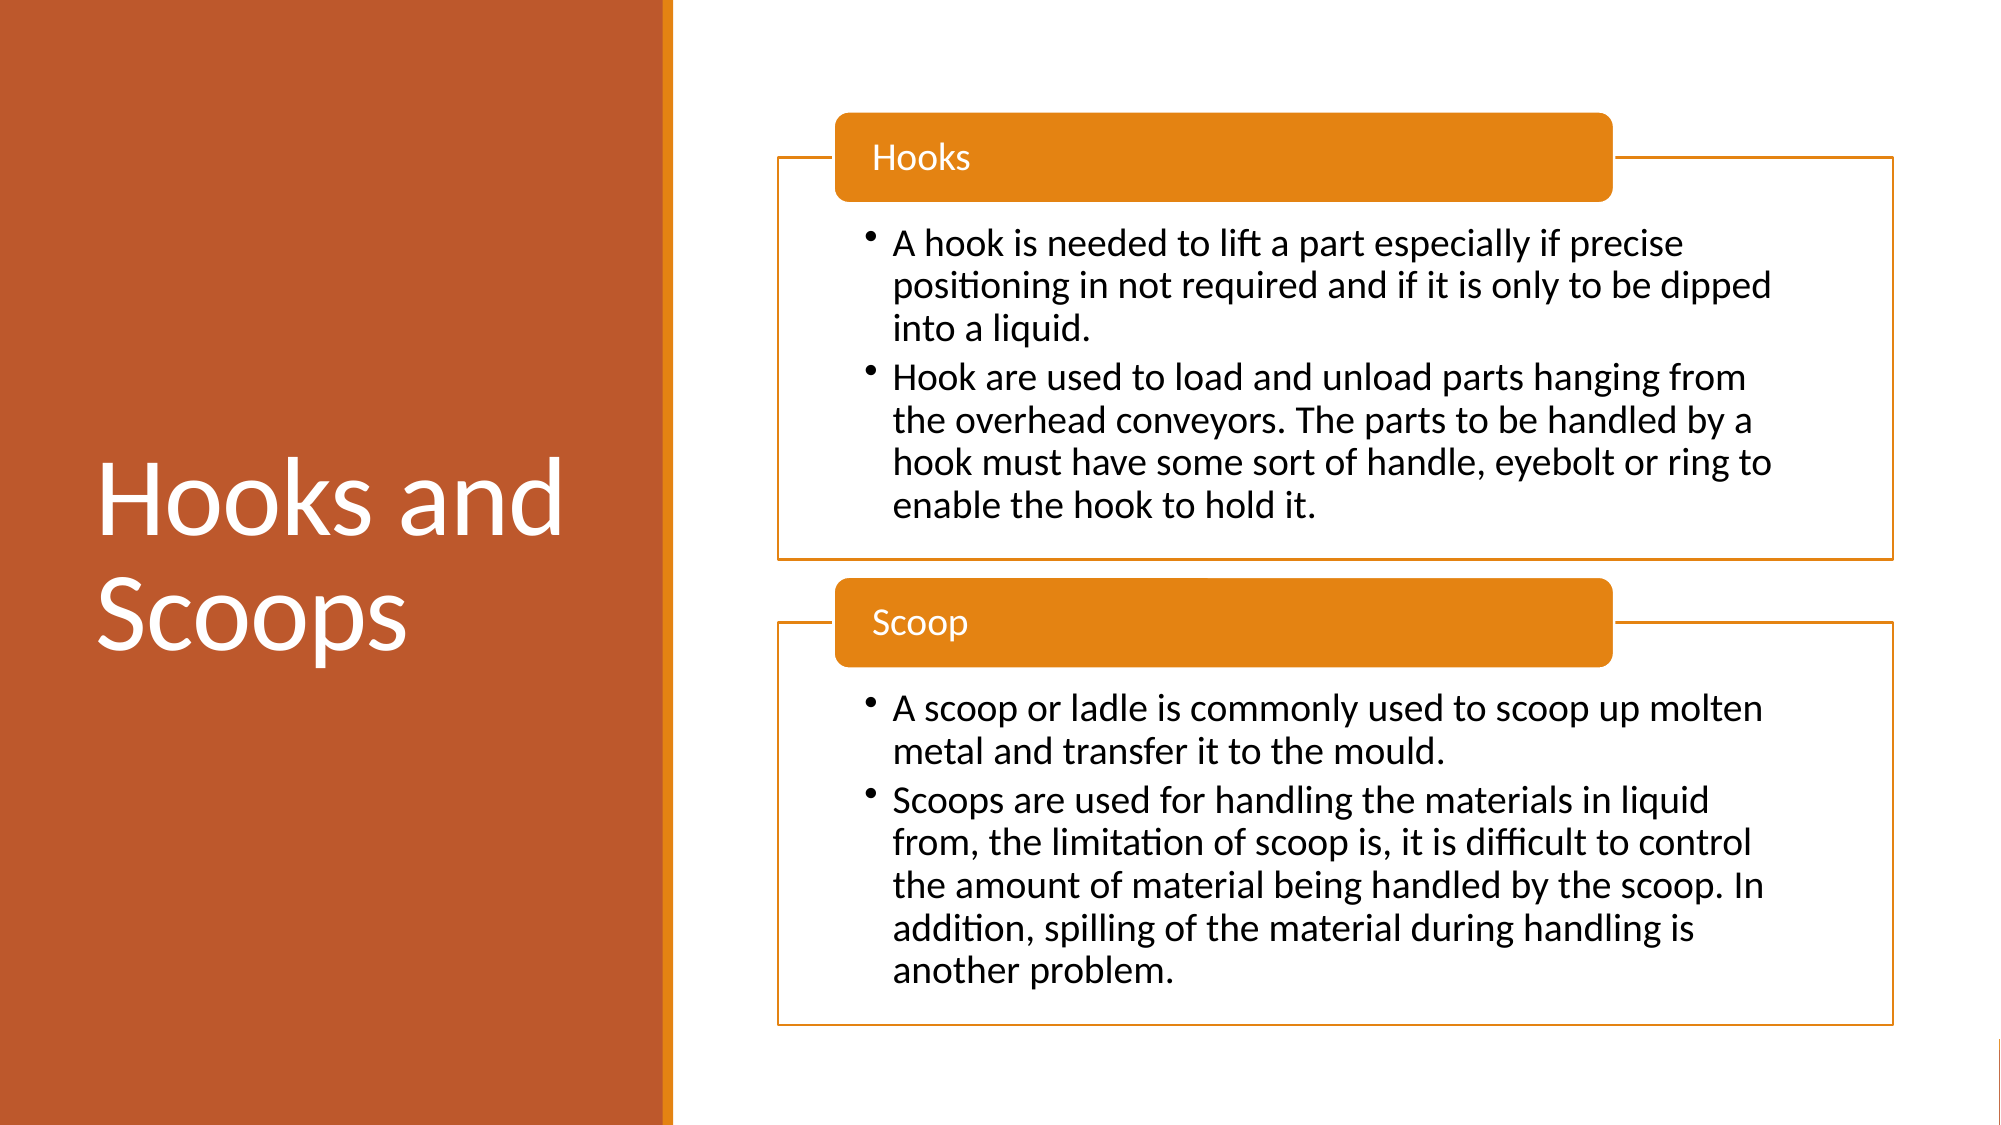

# Hooks and Scoops
A hook is needed to lift a part especially if precise positioning in not required and if it is only to be dipped into a liquid.
Hook are used to load and unload parts hanging from the overhead conveyors. The parts to be handled by a hook must have some sort of handle, eyebolt or ring to enable the hook to hold it.
Hooks
A scoop or ladle is commonly used to scoop up molten metal and transfer it to the mould.
Scoops are used for handling the materials in liquid from, the limitation of scoop is, it is difficult to control the amount of material being handled by the scoop. In addition, spilling of the material during handling is another problem.
Scoop